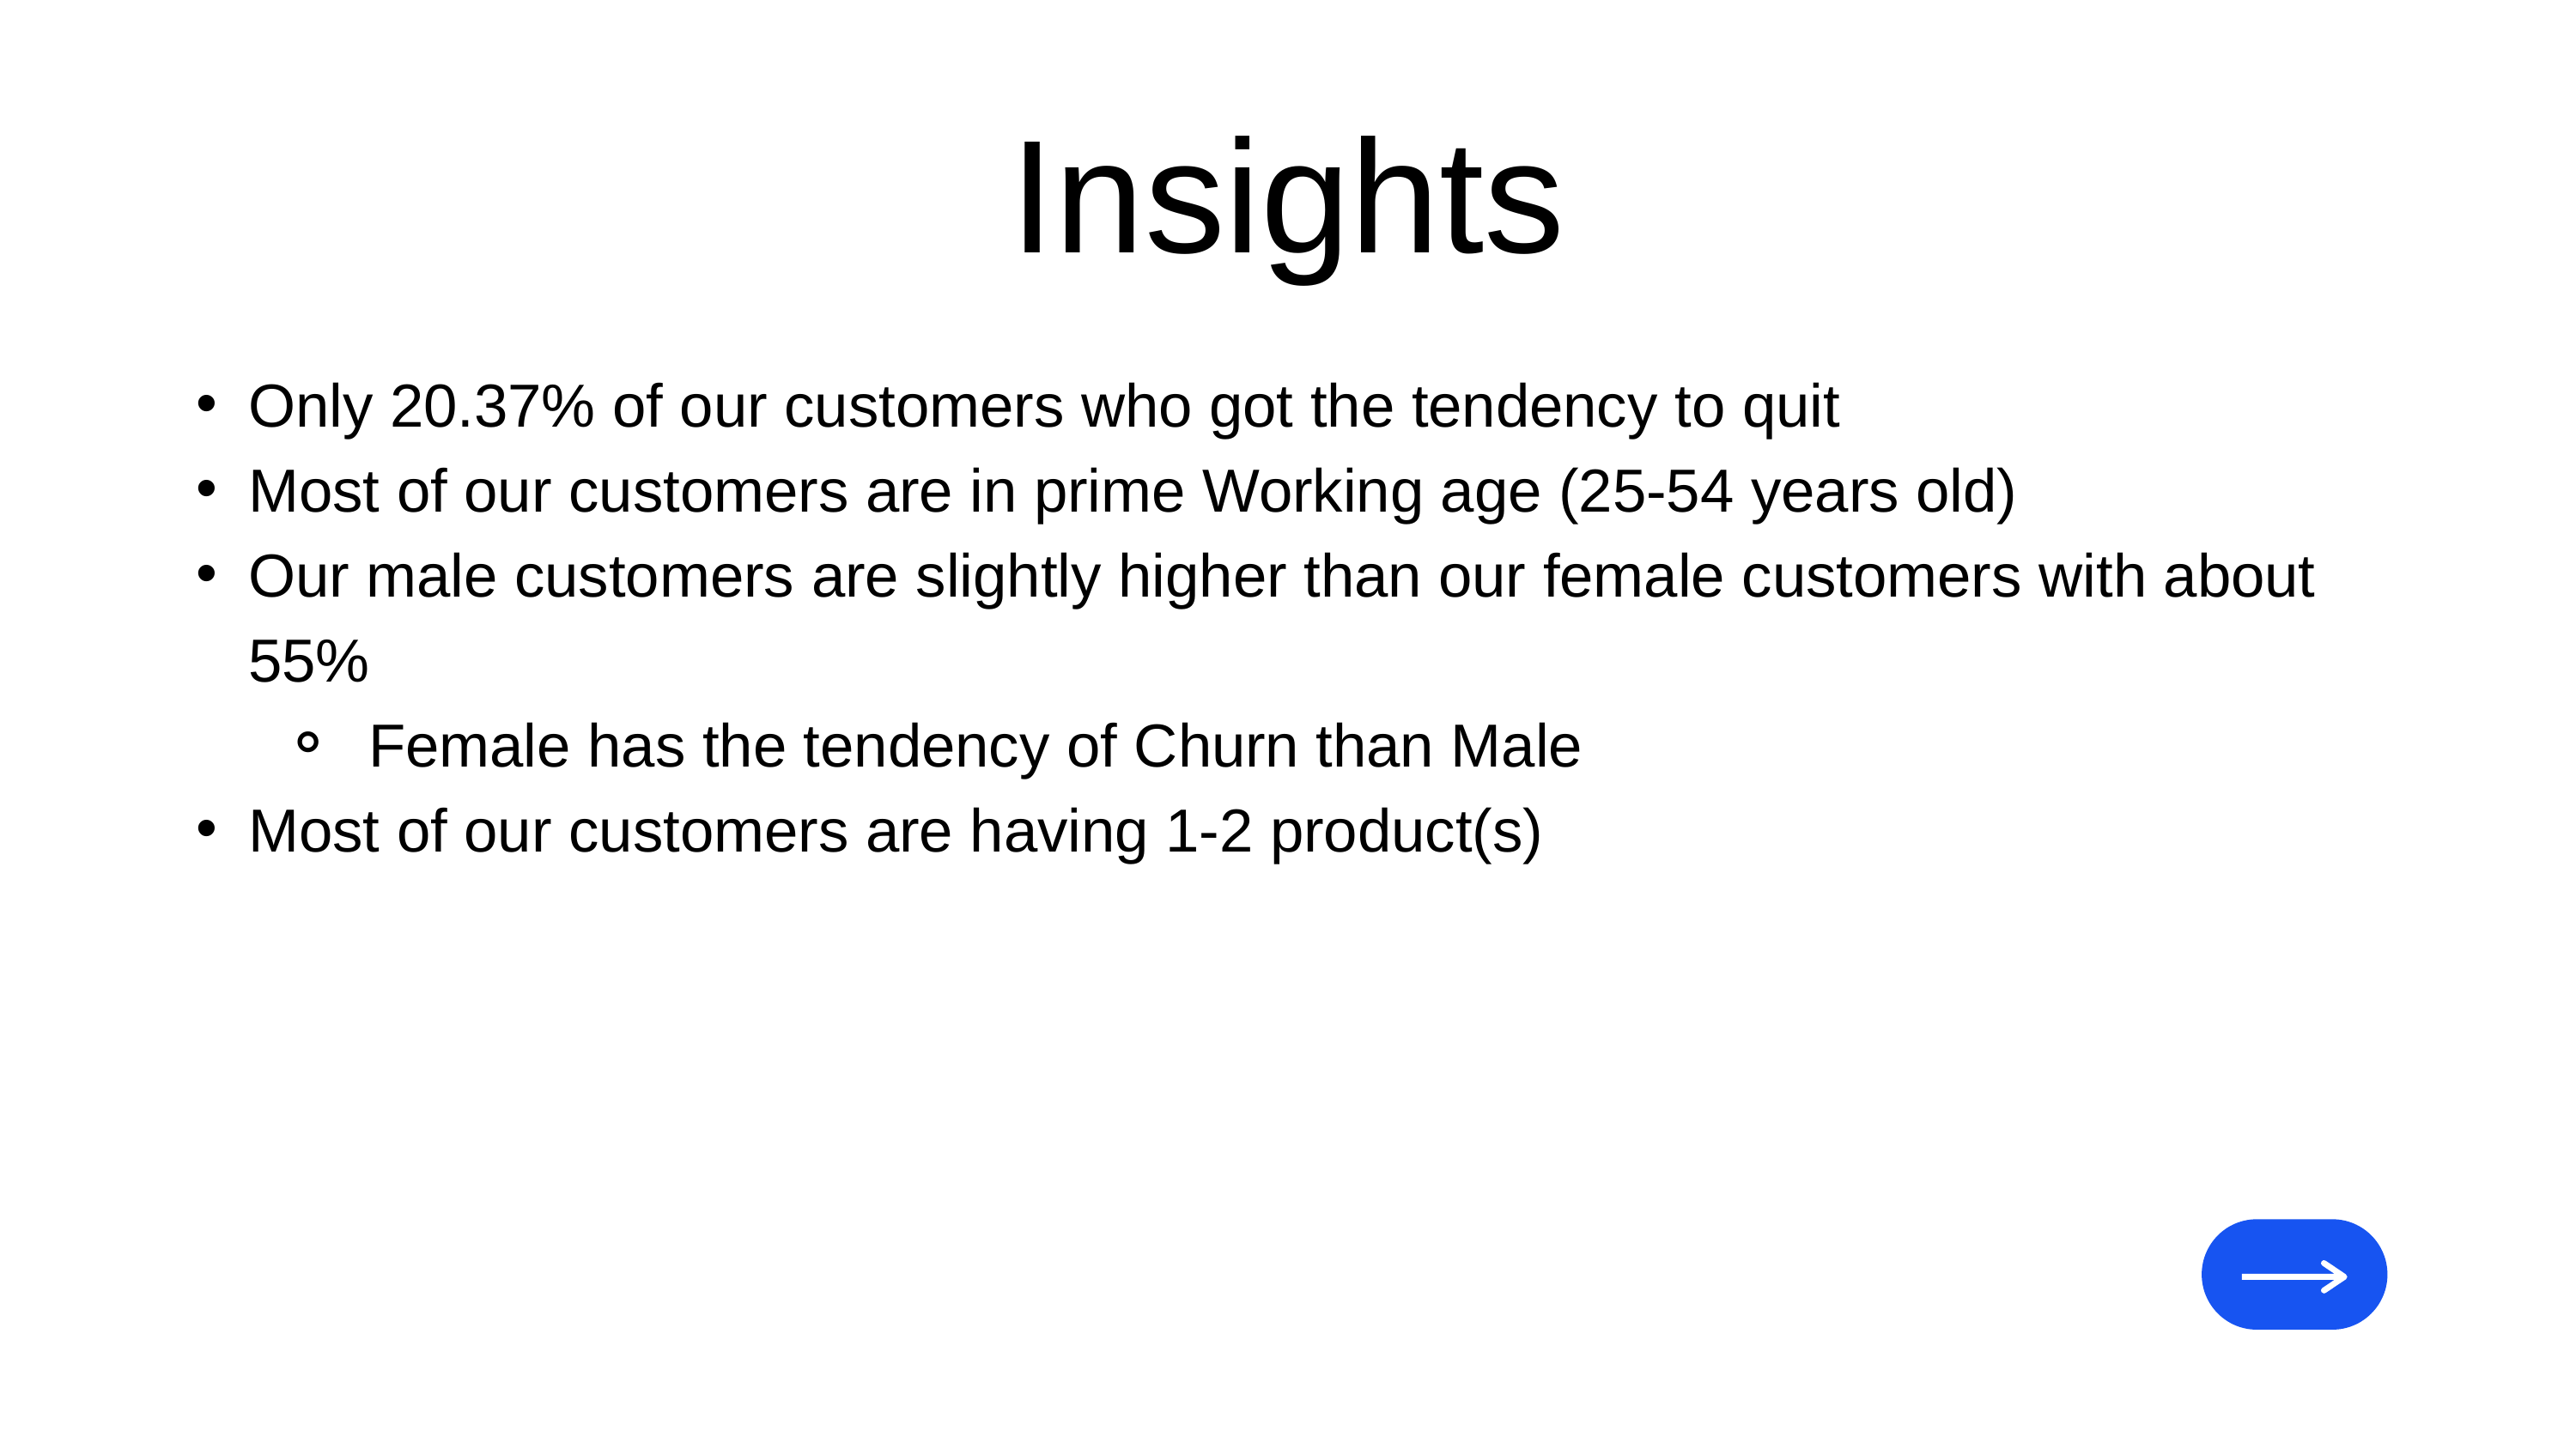

Insights
Only 20.37% of our customers who got the tendency to quit
Most of our customers are in prime Working age (25-54 years old)
Our male customers are slightly higher than our female customers with about 55%
 Female has the tendency of Churn than Male
Most of our customers are having 1-2 product(s)